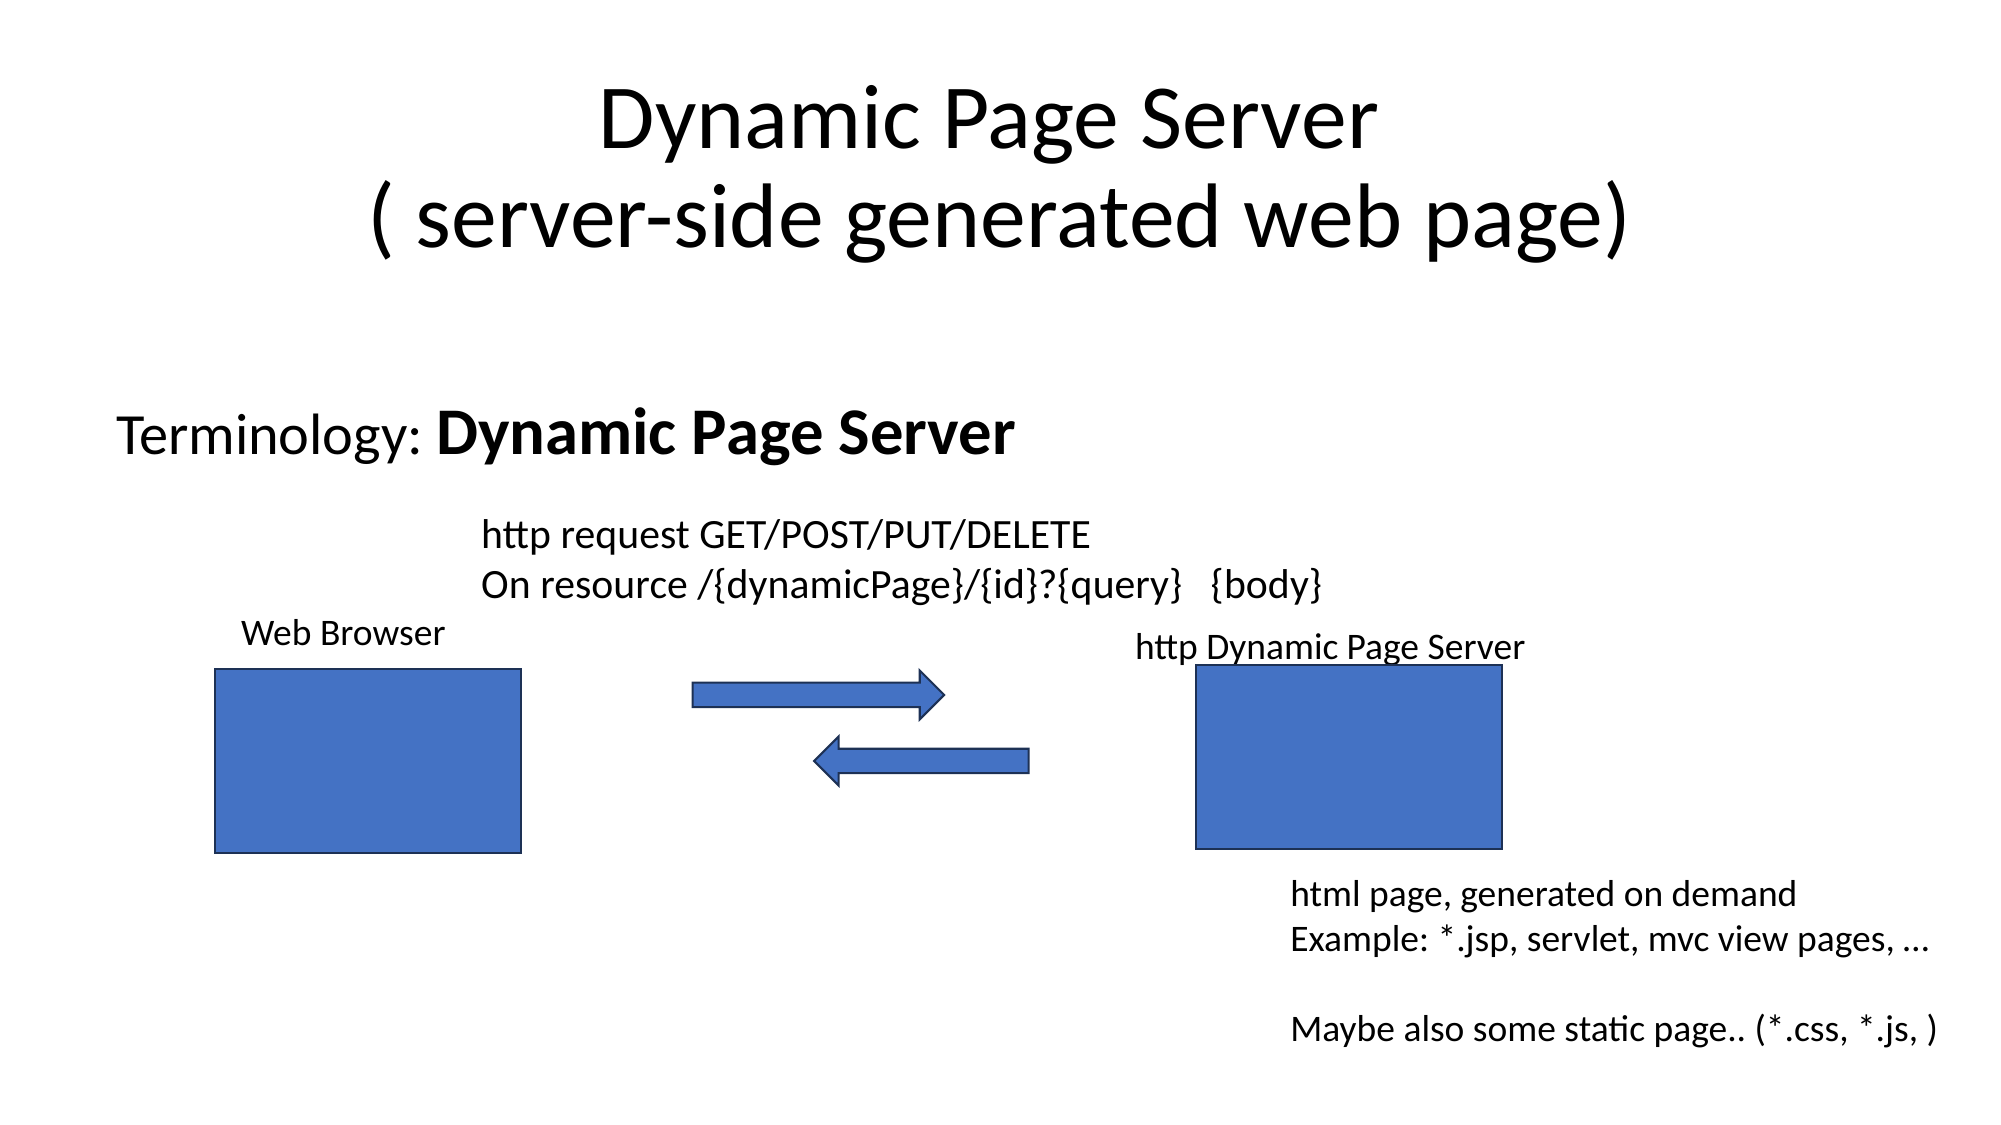

# Dynamic Page Server ( server-side generated web page)
Terminology: Dynamic Page Server
http request GET/POST/PUT/DELETE
On resource /{dynamicPage}/{id}?{query}   {body}
Web Browser
http Dynamic Page Server

html page, generated on demand
Example: *.jsp, servlet, mvc view pages, …

Maybe also some static page.. (*.css, *.js, )